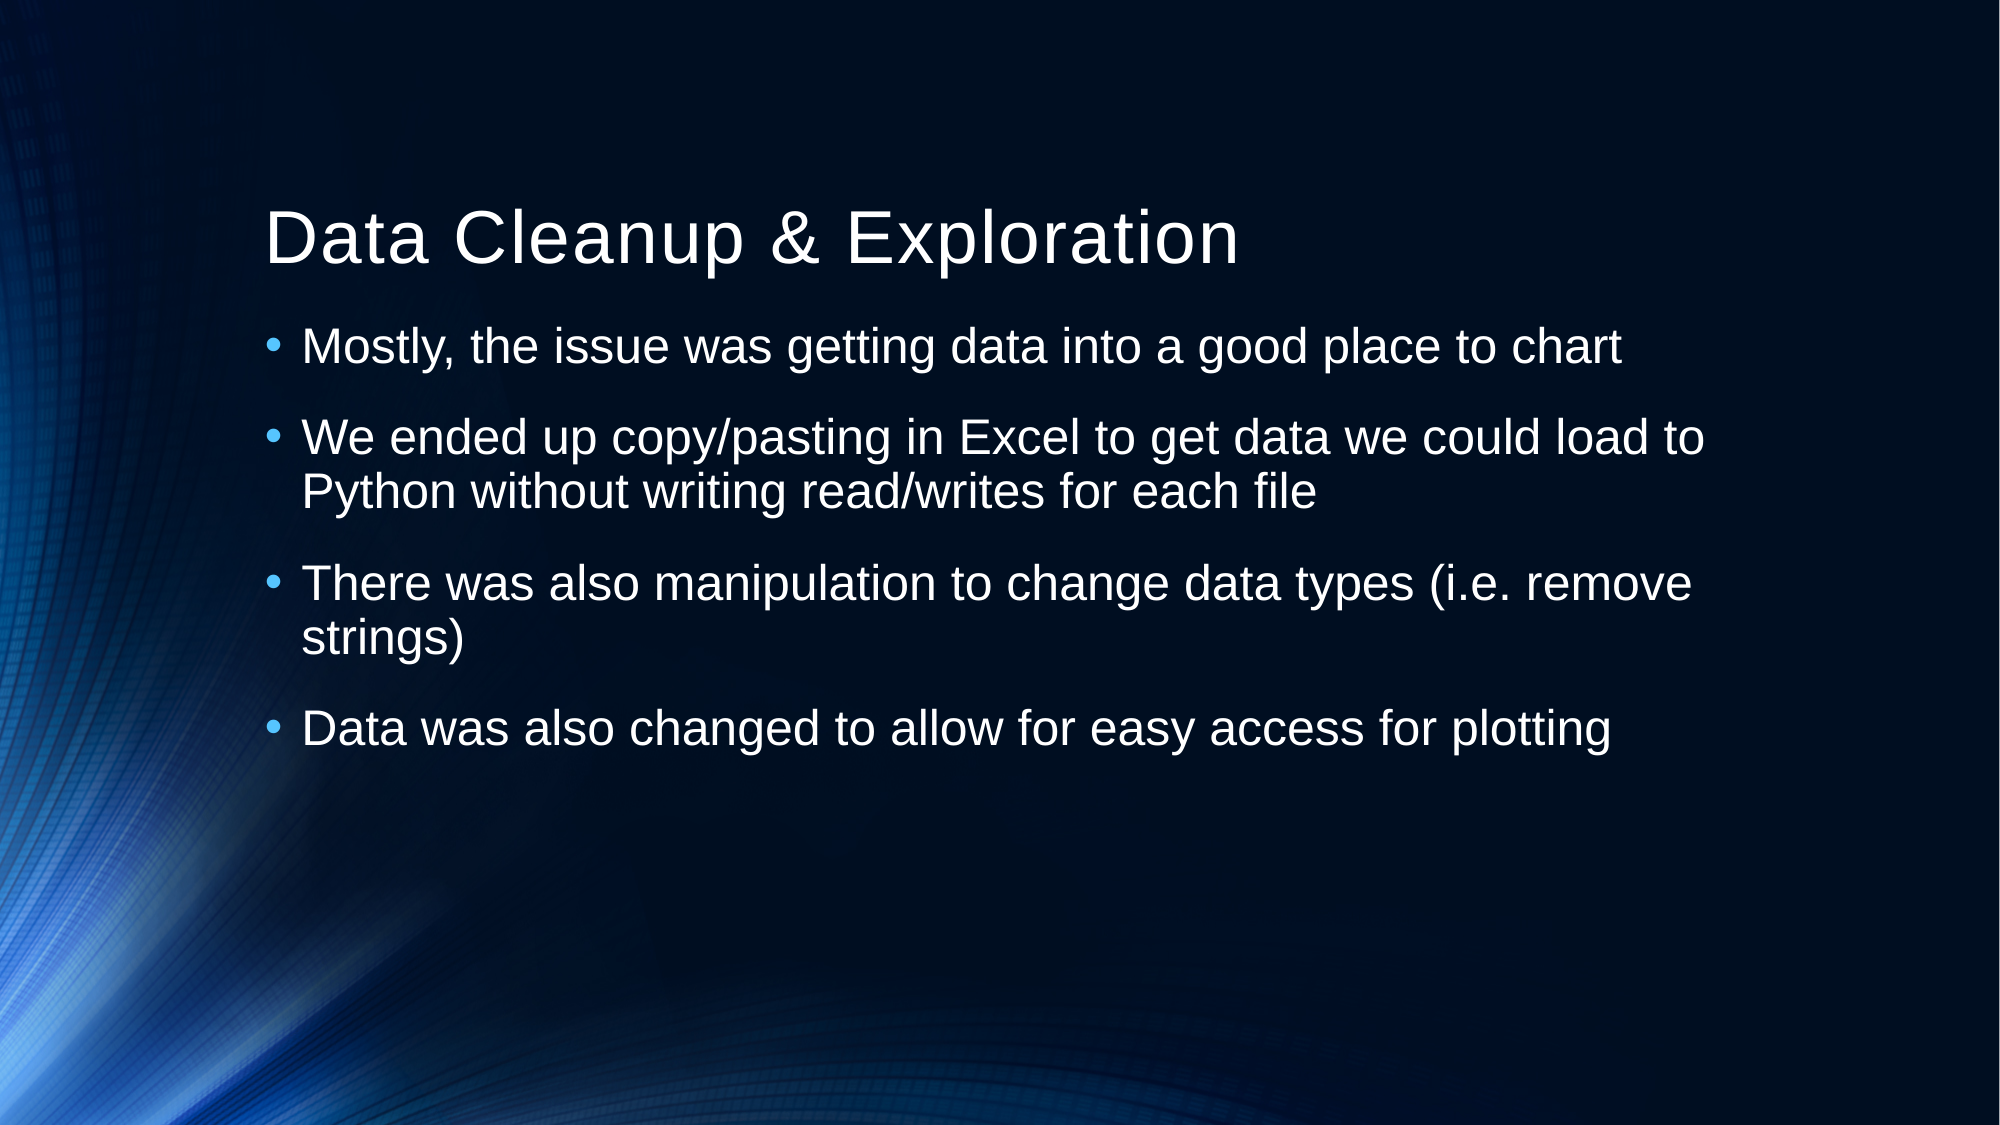

# Data Cleanup & Exploration
Mostly, the issue was getting data into a good place to chart
We ended up copy/pasting in Excel to get data we could load to Python without writing read/writes for each file
There was also manipulation to change data types (i.e. remove strings)
Data was also changed to allow for easy access for plotting